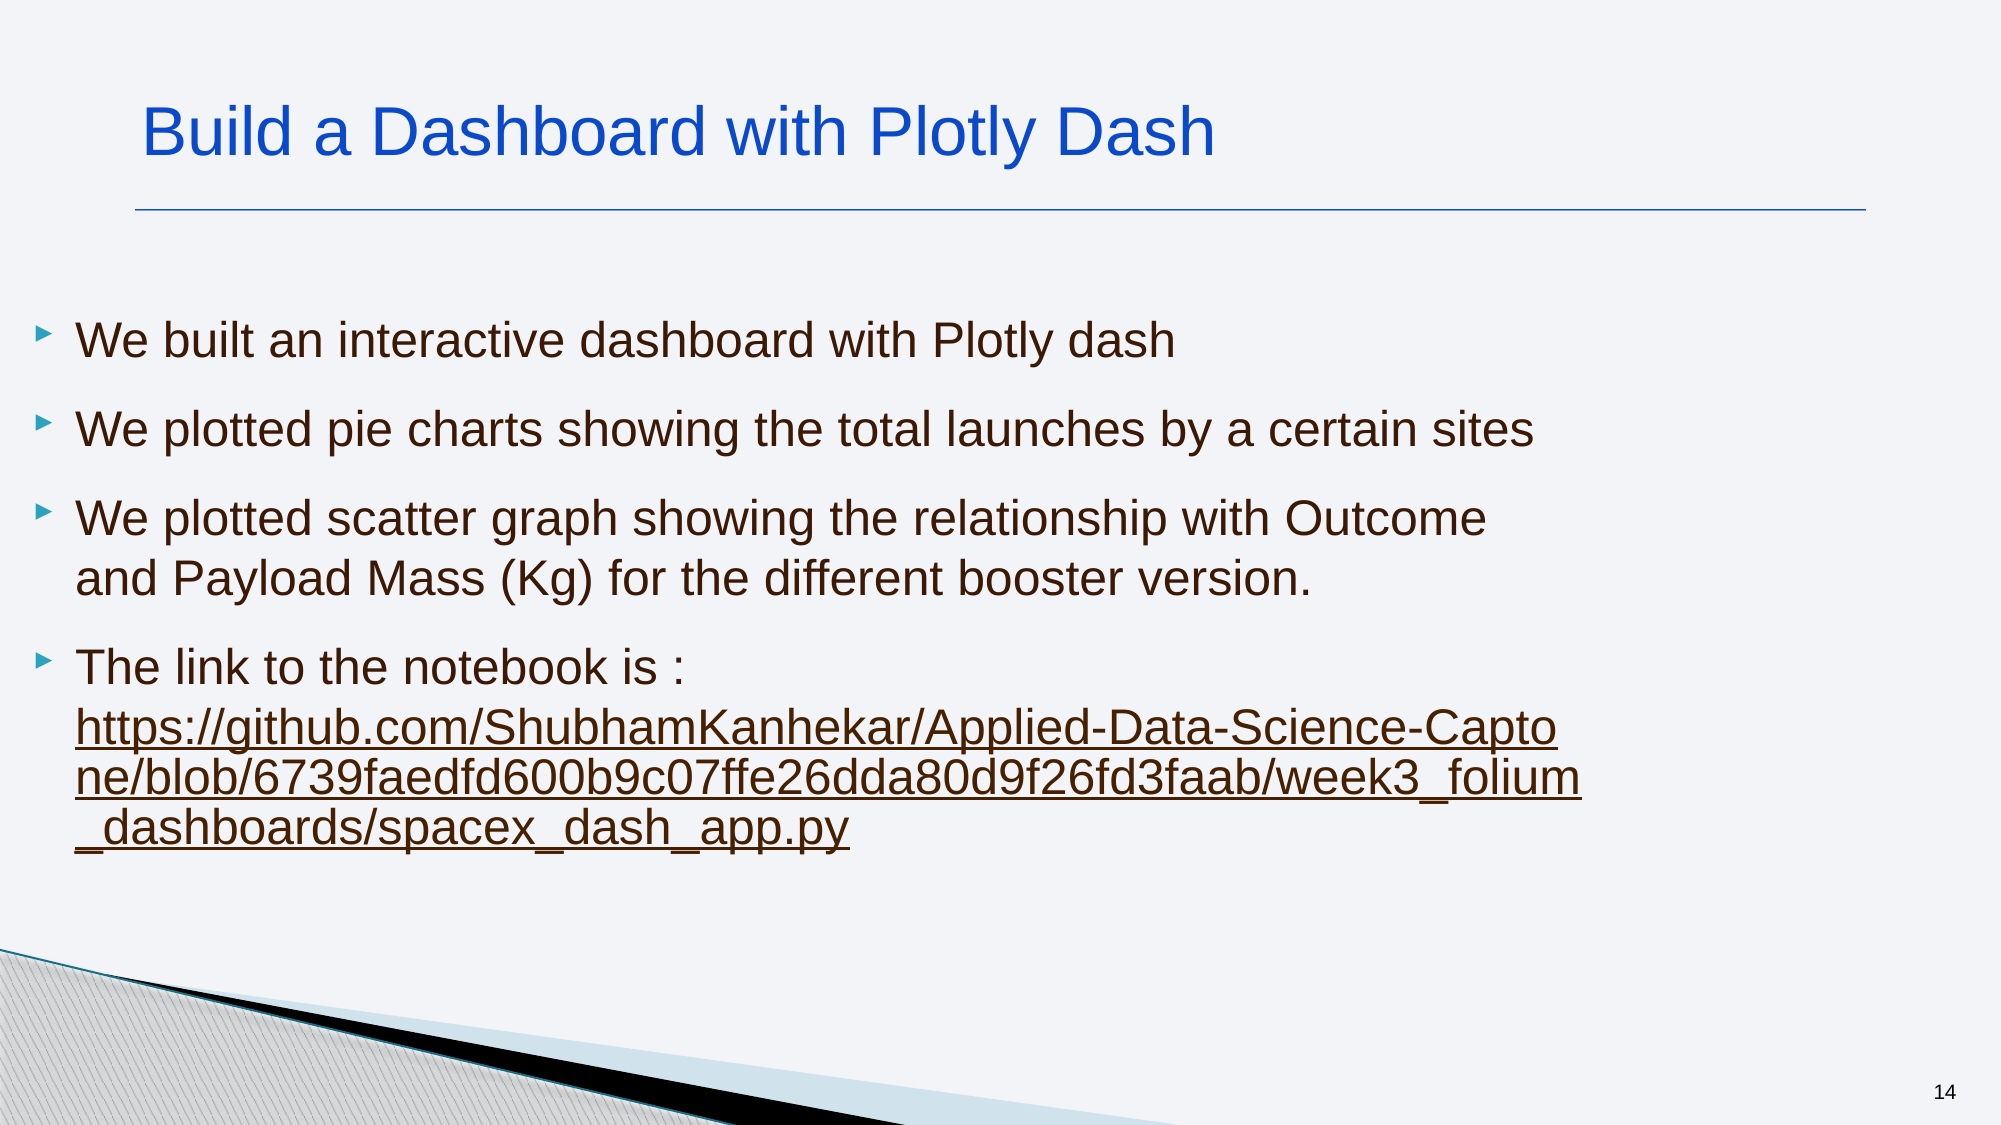

Build a Dashboard with Plotly Dash
We built an interactive dashboard with Plotly dash
We plotted pie charts showing the total launches by a certain sites
We plotted scatter graph showing the relationship with Outcome and Payload Mass (Kg) for the different booster version.
The link to the notebook is : https://github.com/ShubhamKanhekar/Applied-Data-Science-Captone/blob/6739faedfd600b9c07ffe26dda80d9f26fd3faab/week3_folium_dashboards/spacex_dash_app.py
14